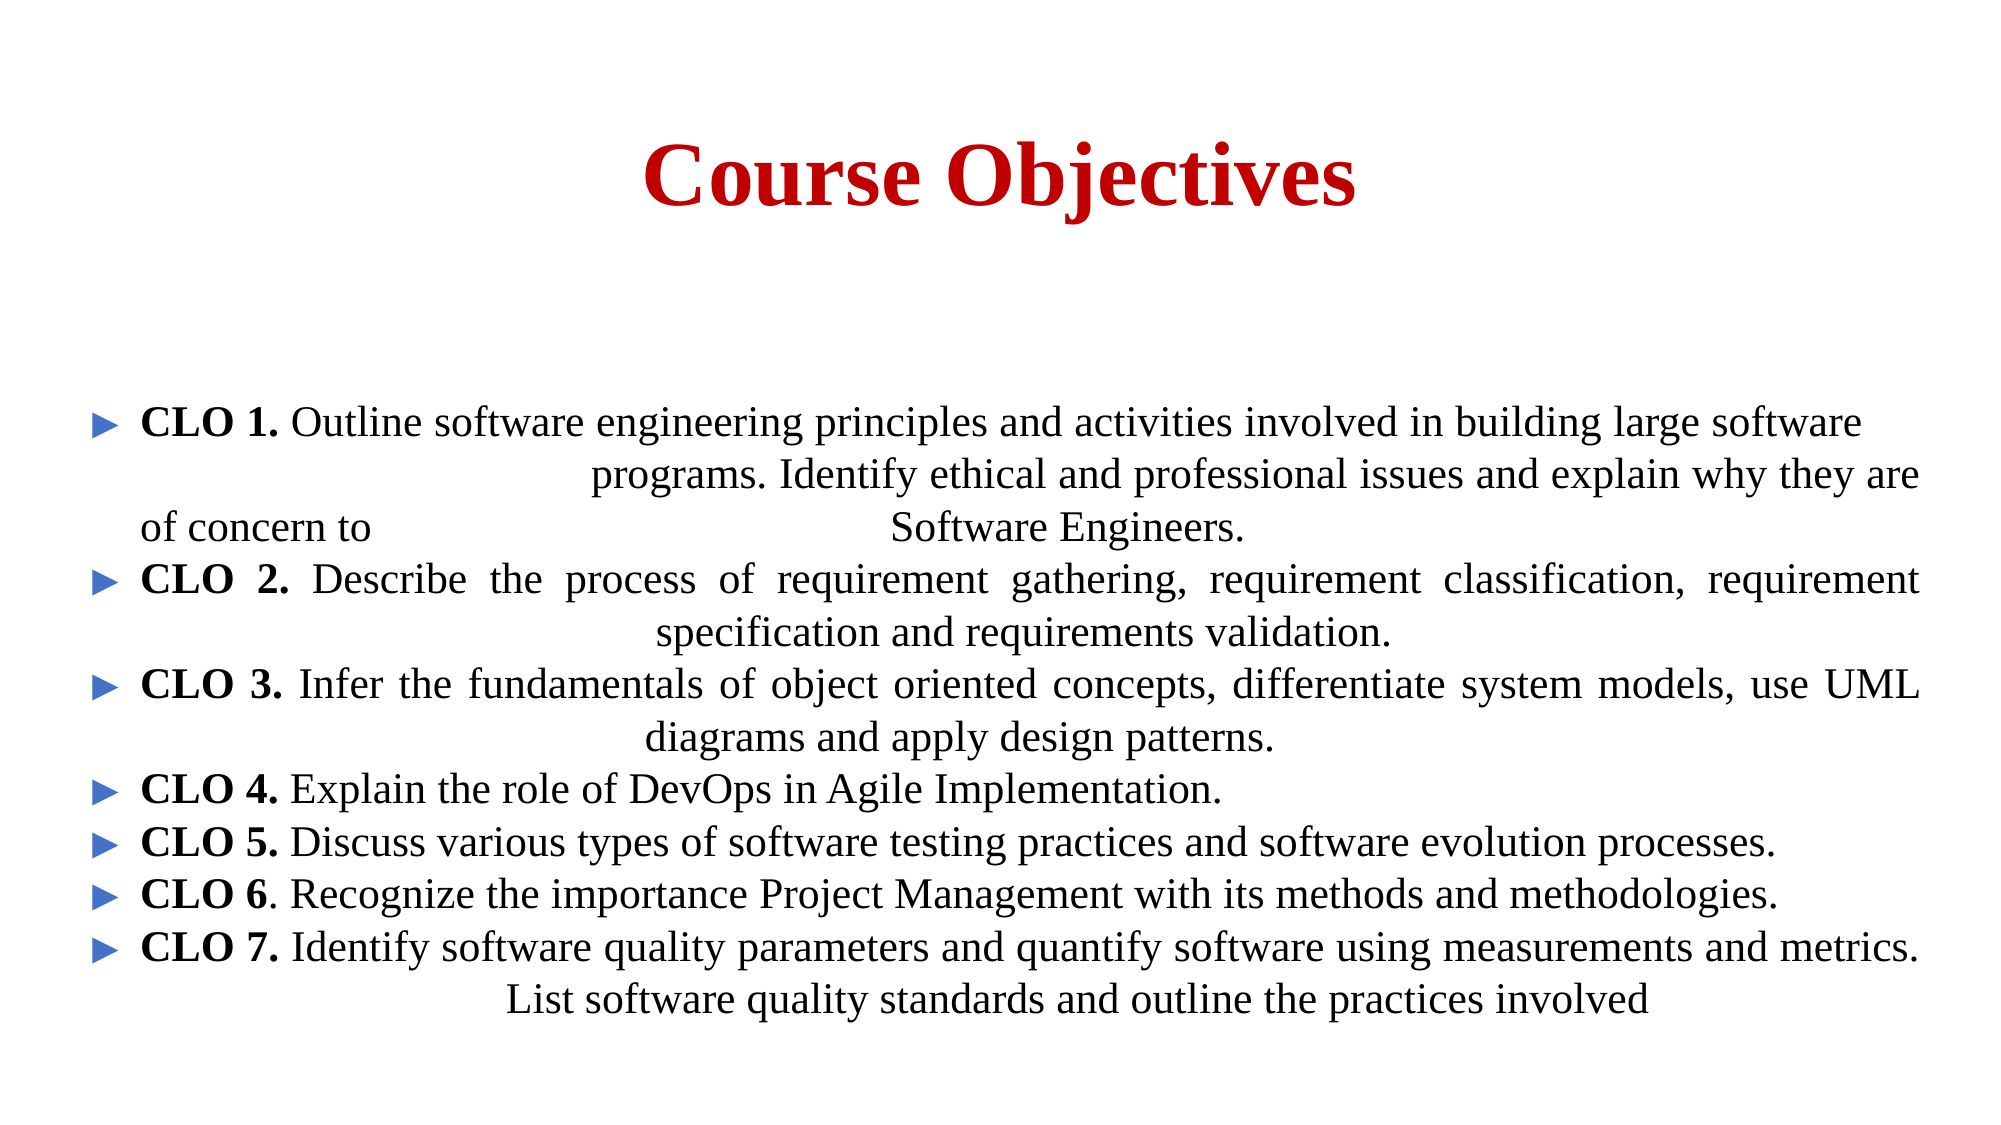

2
# Course Objectives
CLO 1. Outline software engineering principles and activities involved in building large software       			programs. Identify ethical and professional issues and explain why they are of concern to 				Software Engineers.
CLO 2. Describe the process of requirement gathering, requirement classification, requirement 			      specification and requirements validation.
CLO 3. Infer the fundamentals of object oriented concepts, differentiate system models, use UML 			     diagrams and apply design patterns.
CLO 4. Explain the role of DevOps in Agile Implementation.
CLO 5. Discuss various types of software testing practices and software evolution processes.
CLO 6. Recognize the importance Project Management with its methods and methodologies.
CLO 7. Identify software quality parameters and quantify software using measurements and metrics. 		      List software quality standards and outline the practices involved